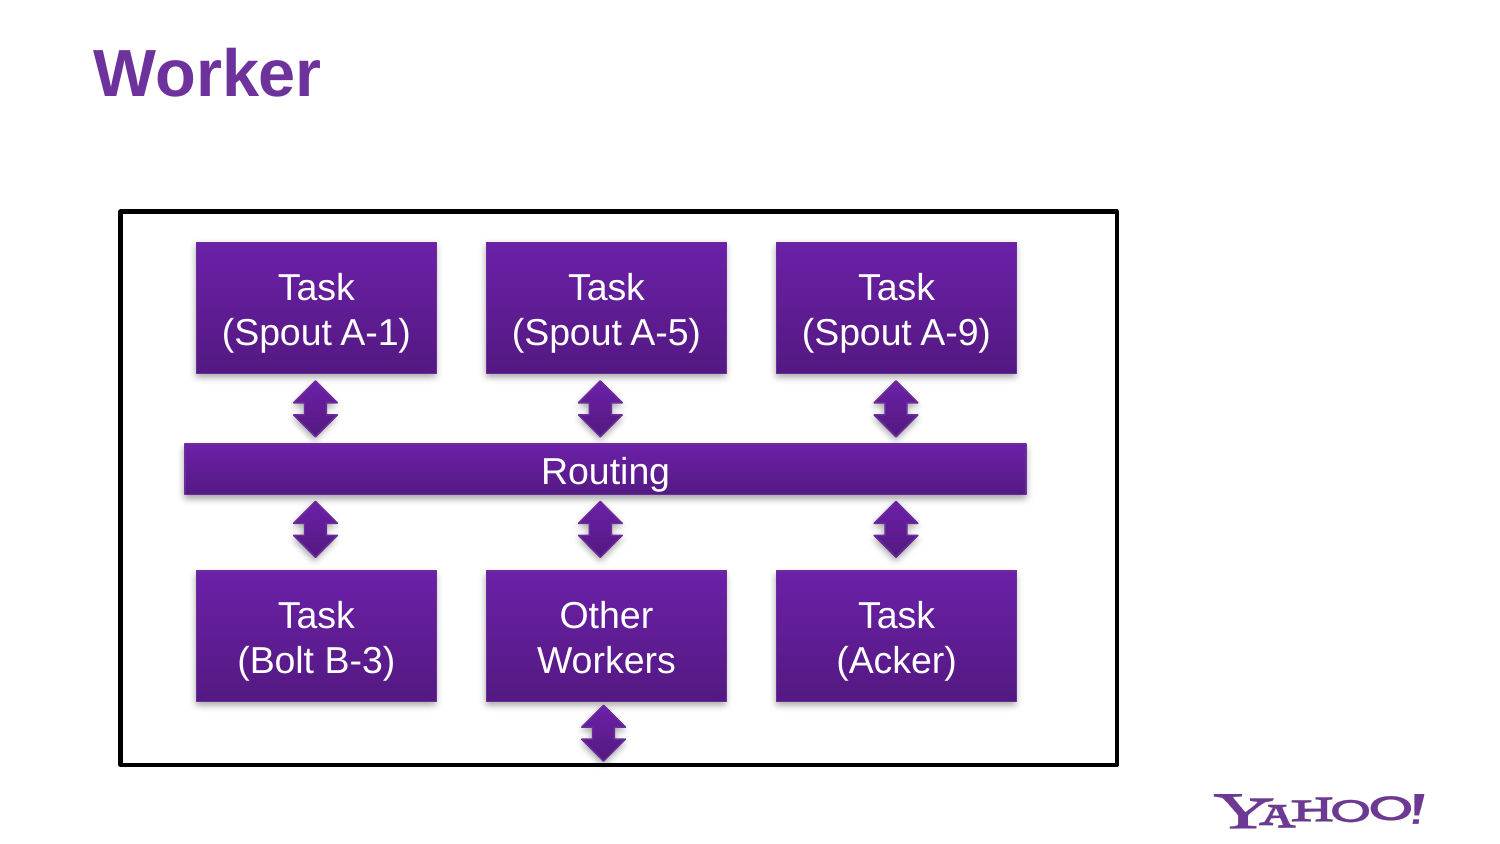

# Worker

Task
(Spout A-1)
Task
(Spout A-5)
Task
(Spout A-9)

Routing

Task
(Bolt B-3)
Other Workers
Task
(Acker)